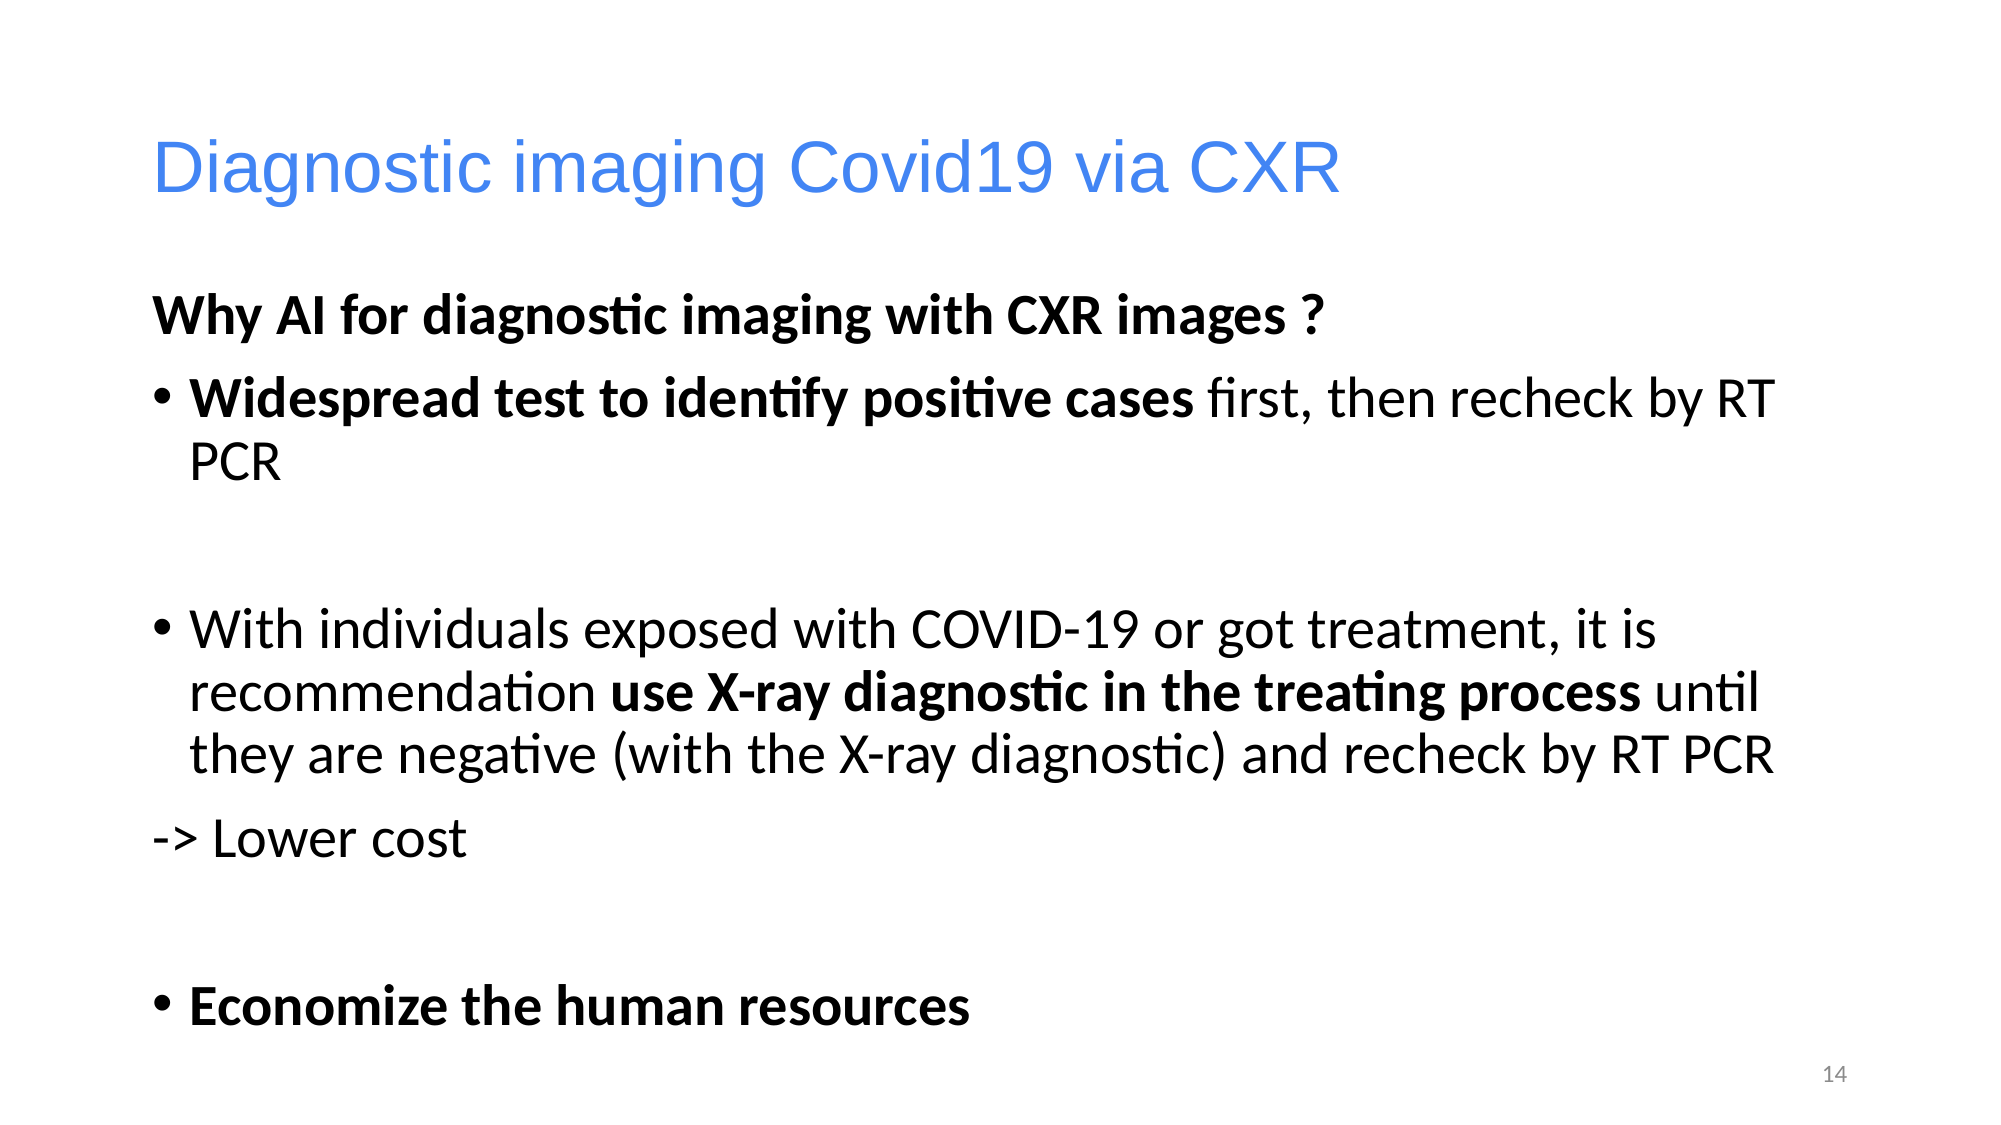

# Diagnostic imaging Covid19 via CXR
Why AI for diagnostic imaging with CXR images ?
Widespread test to identify positive cases first, then recheck by RT PCR

With individuals exposed with COVID-19 or got treatment, it is recommendation use X-ray diagnostic in the treating process until they are negative (with the X-ray diagnostic) and recheck by RT PCR
-> Lower cost

Economize the human resources
14